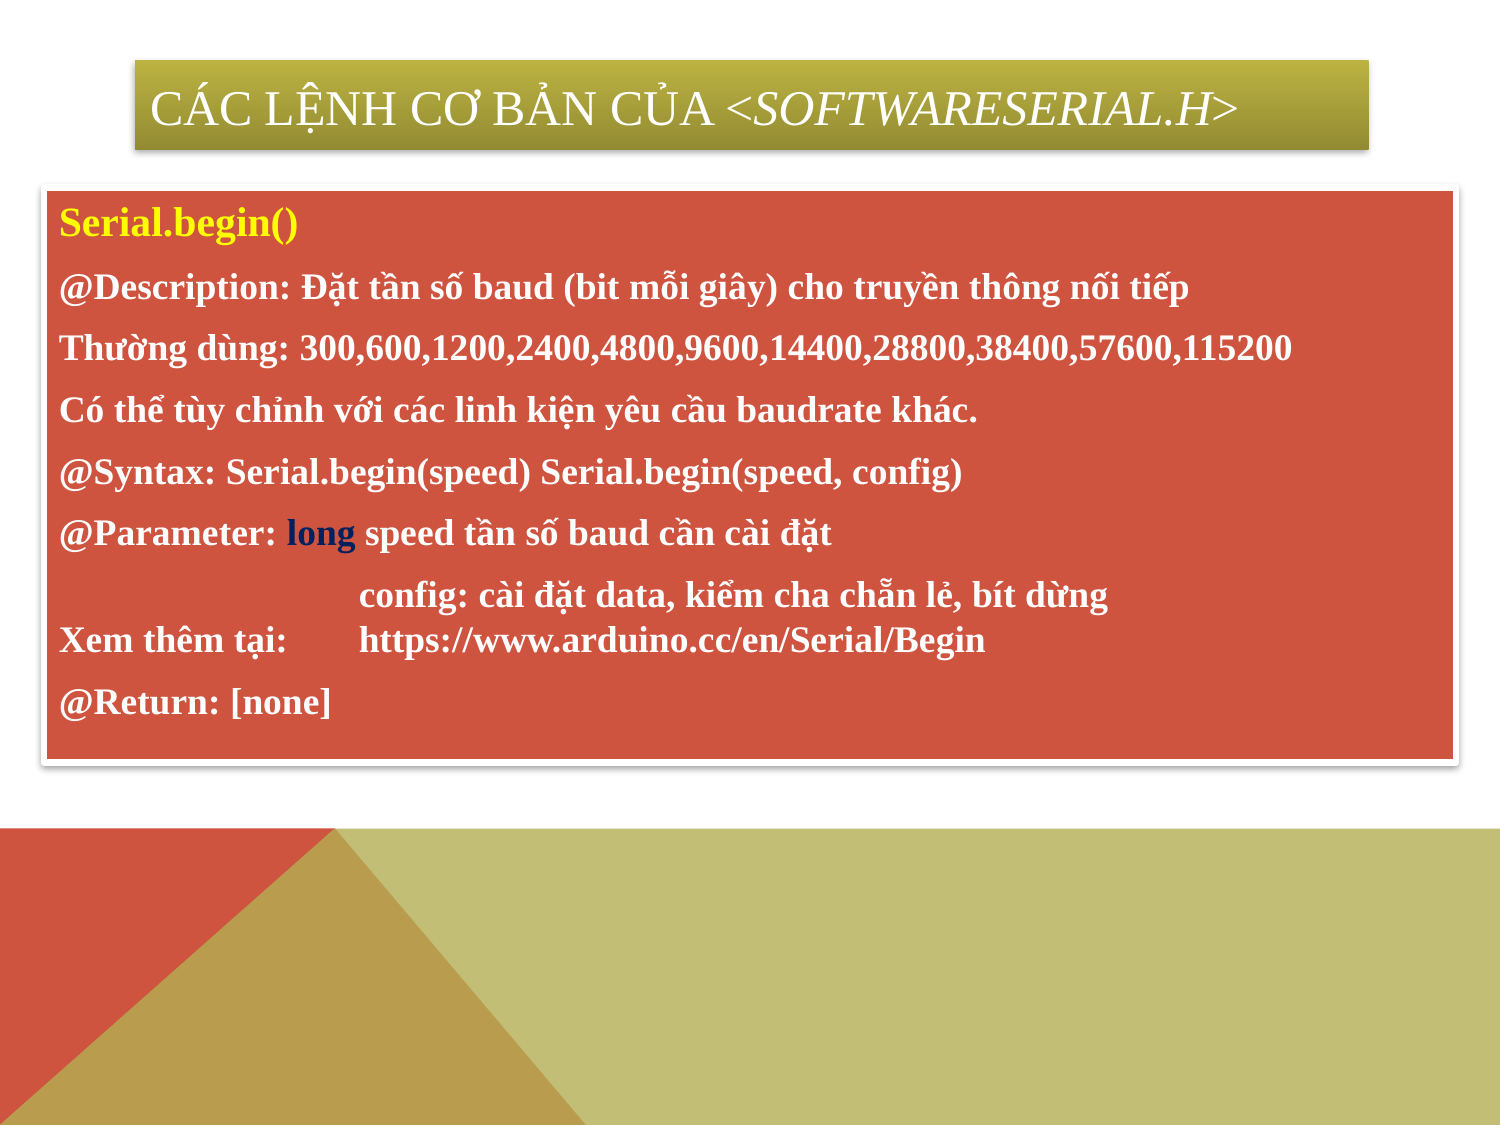

# Các Lệnh Cơ Bản Của <SofTwareSerial.h>
Serial.begin()
@Description: Đặt tần số baud (bit mỗi giây) cho truyền thông nối tiếp
Thường dùng: 300,600,1200,2400,4800,9600,14400,28800,38400,57600,115200
Có thể tùy chỉnh với các linh kiện yêu cầu baudrate khác.
@Syntax: Serial.begin(speed) Serial.begin(speed, config)
@Parameter: long speed tần số baud cần cài đặt
		config: cài đặt data, kiểm cha chẵn lẻ, bít dừng 		Xem thêm tại:	https://www.arduino.cc/en/Serial/Begin
@Return: [none]